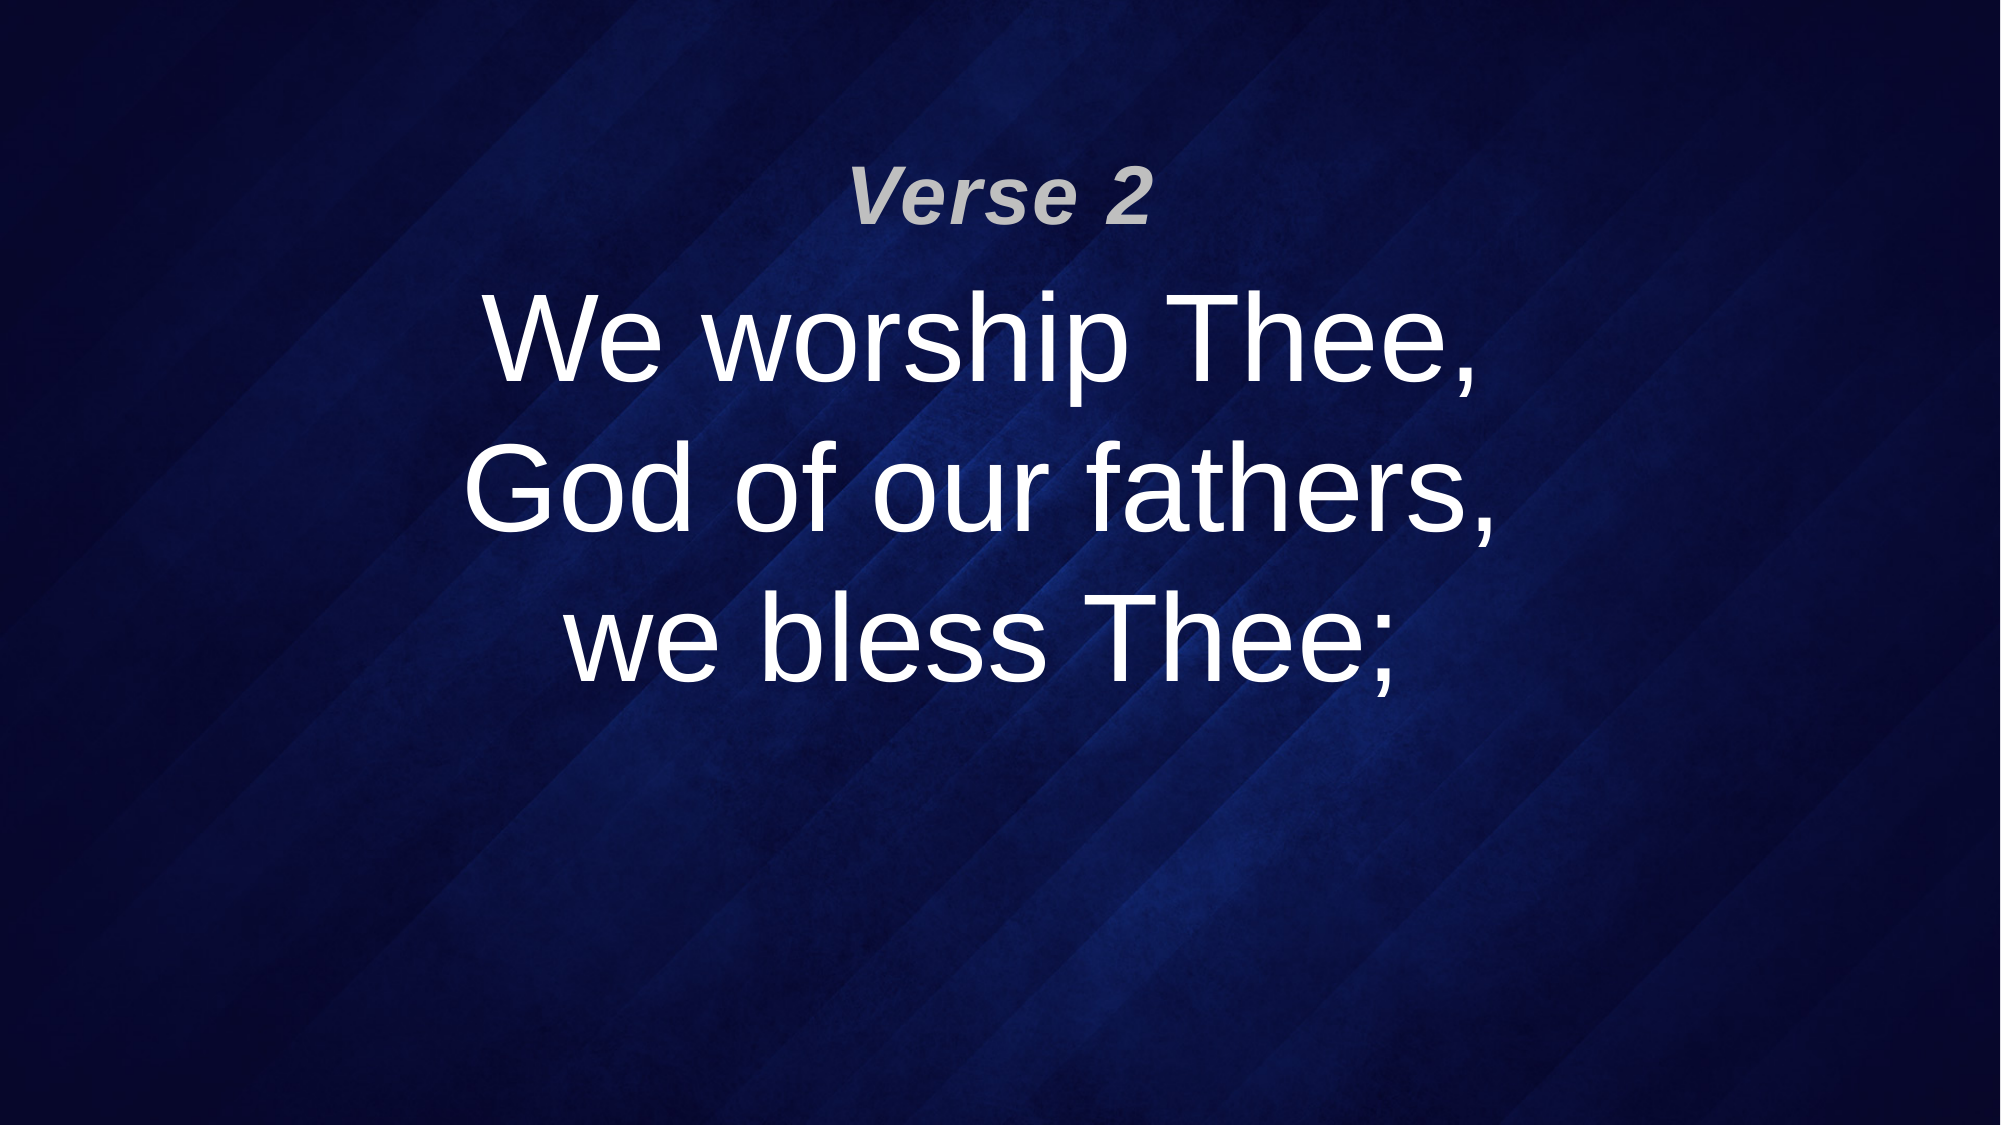

Verse 2
# We worship Thee, God of our fathers, we bless Thee;